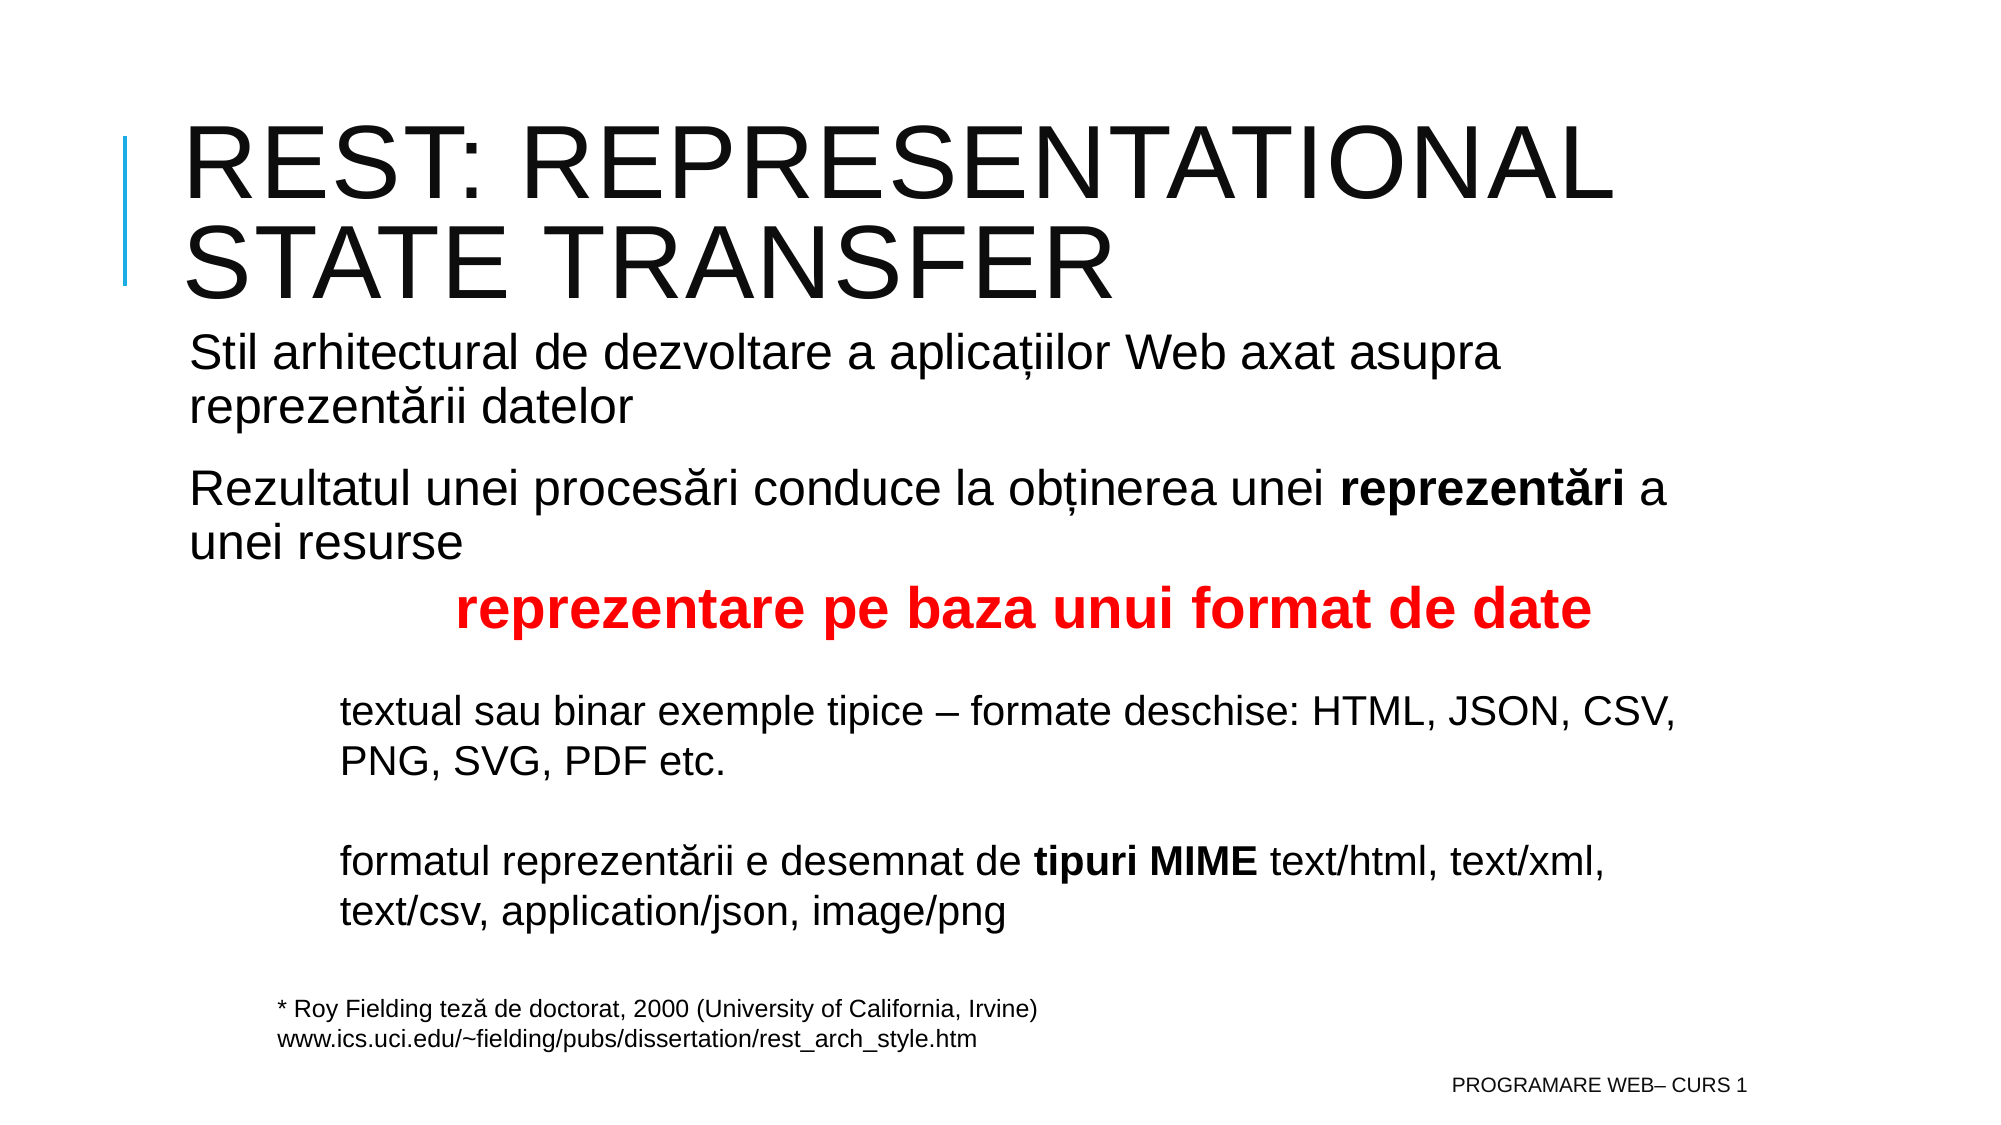

# rest: representational state transfer
Stil arhitectural de dezvoltare a aplicațiilor Web axat asupra reprezentării datelor
Rezultatul unei procesări conduce la obținerea unei reprezentări a unei resurse
reprezentare pe baza unui format de date
textual sau binar exemple tipice – formate deschise: HTML, JSON, CSV, PNG, SVG, PDF etc.

formatul reprezentării e desemnat de tipuri MIME text/html, text/xml, text/csv, application/json, image/png
* Roy Fielding teză de doctorat, 2000 (University of California, Irvine) www.ics.uci.edu/~fielding/pubs/dissertation/rest_arch_style.htm

25.02.2010
Programare Web– Curs 1
45